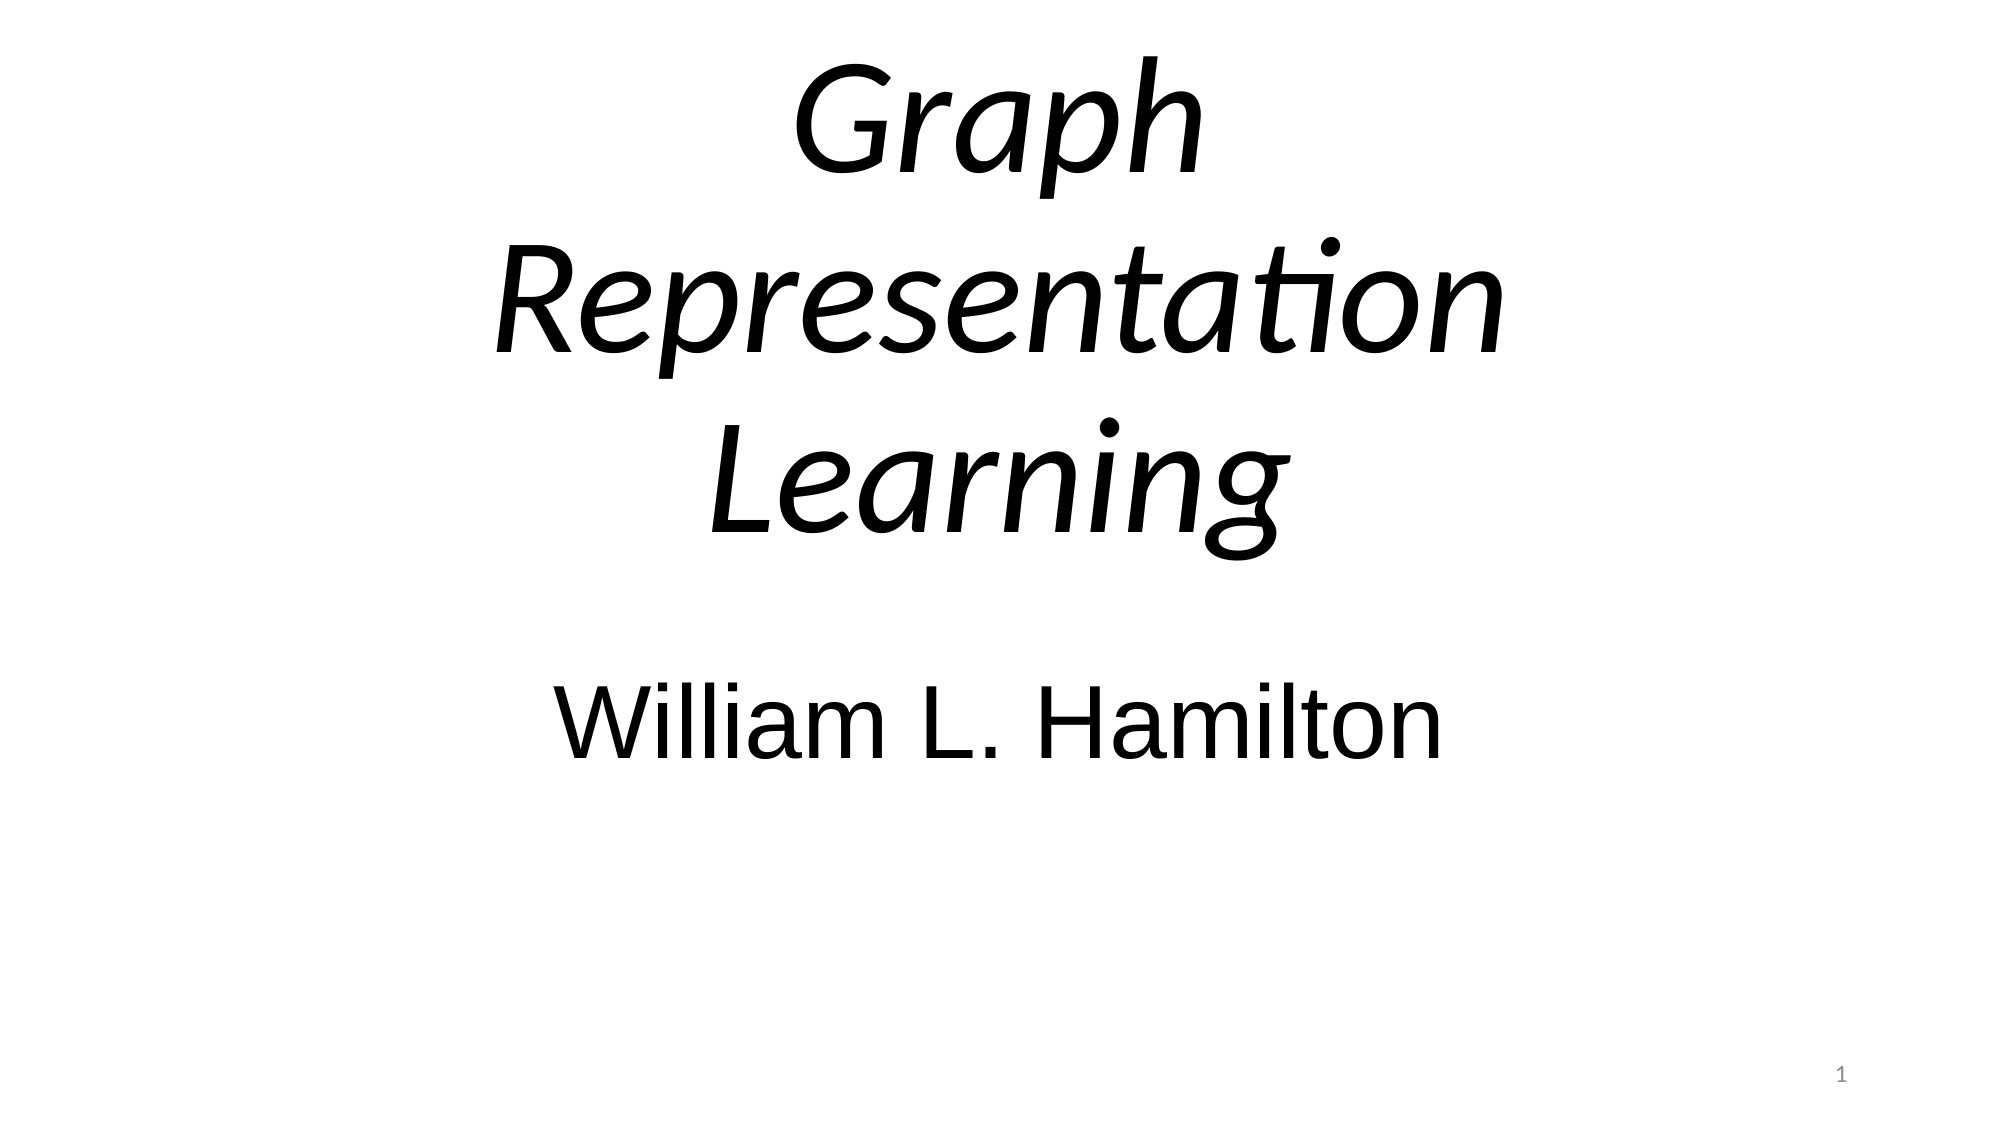

# Graph Representation Learning
William L. Hamilton
1